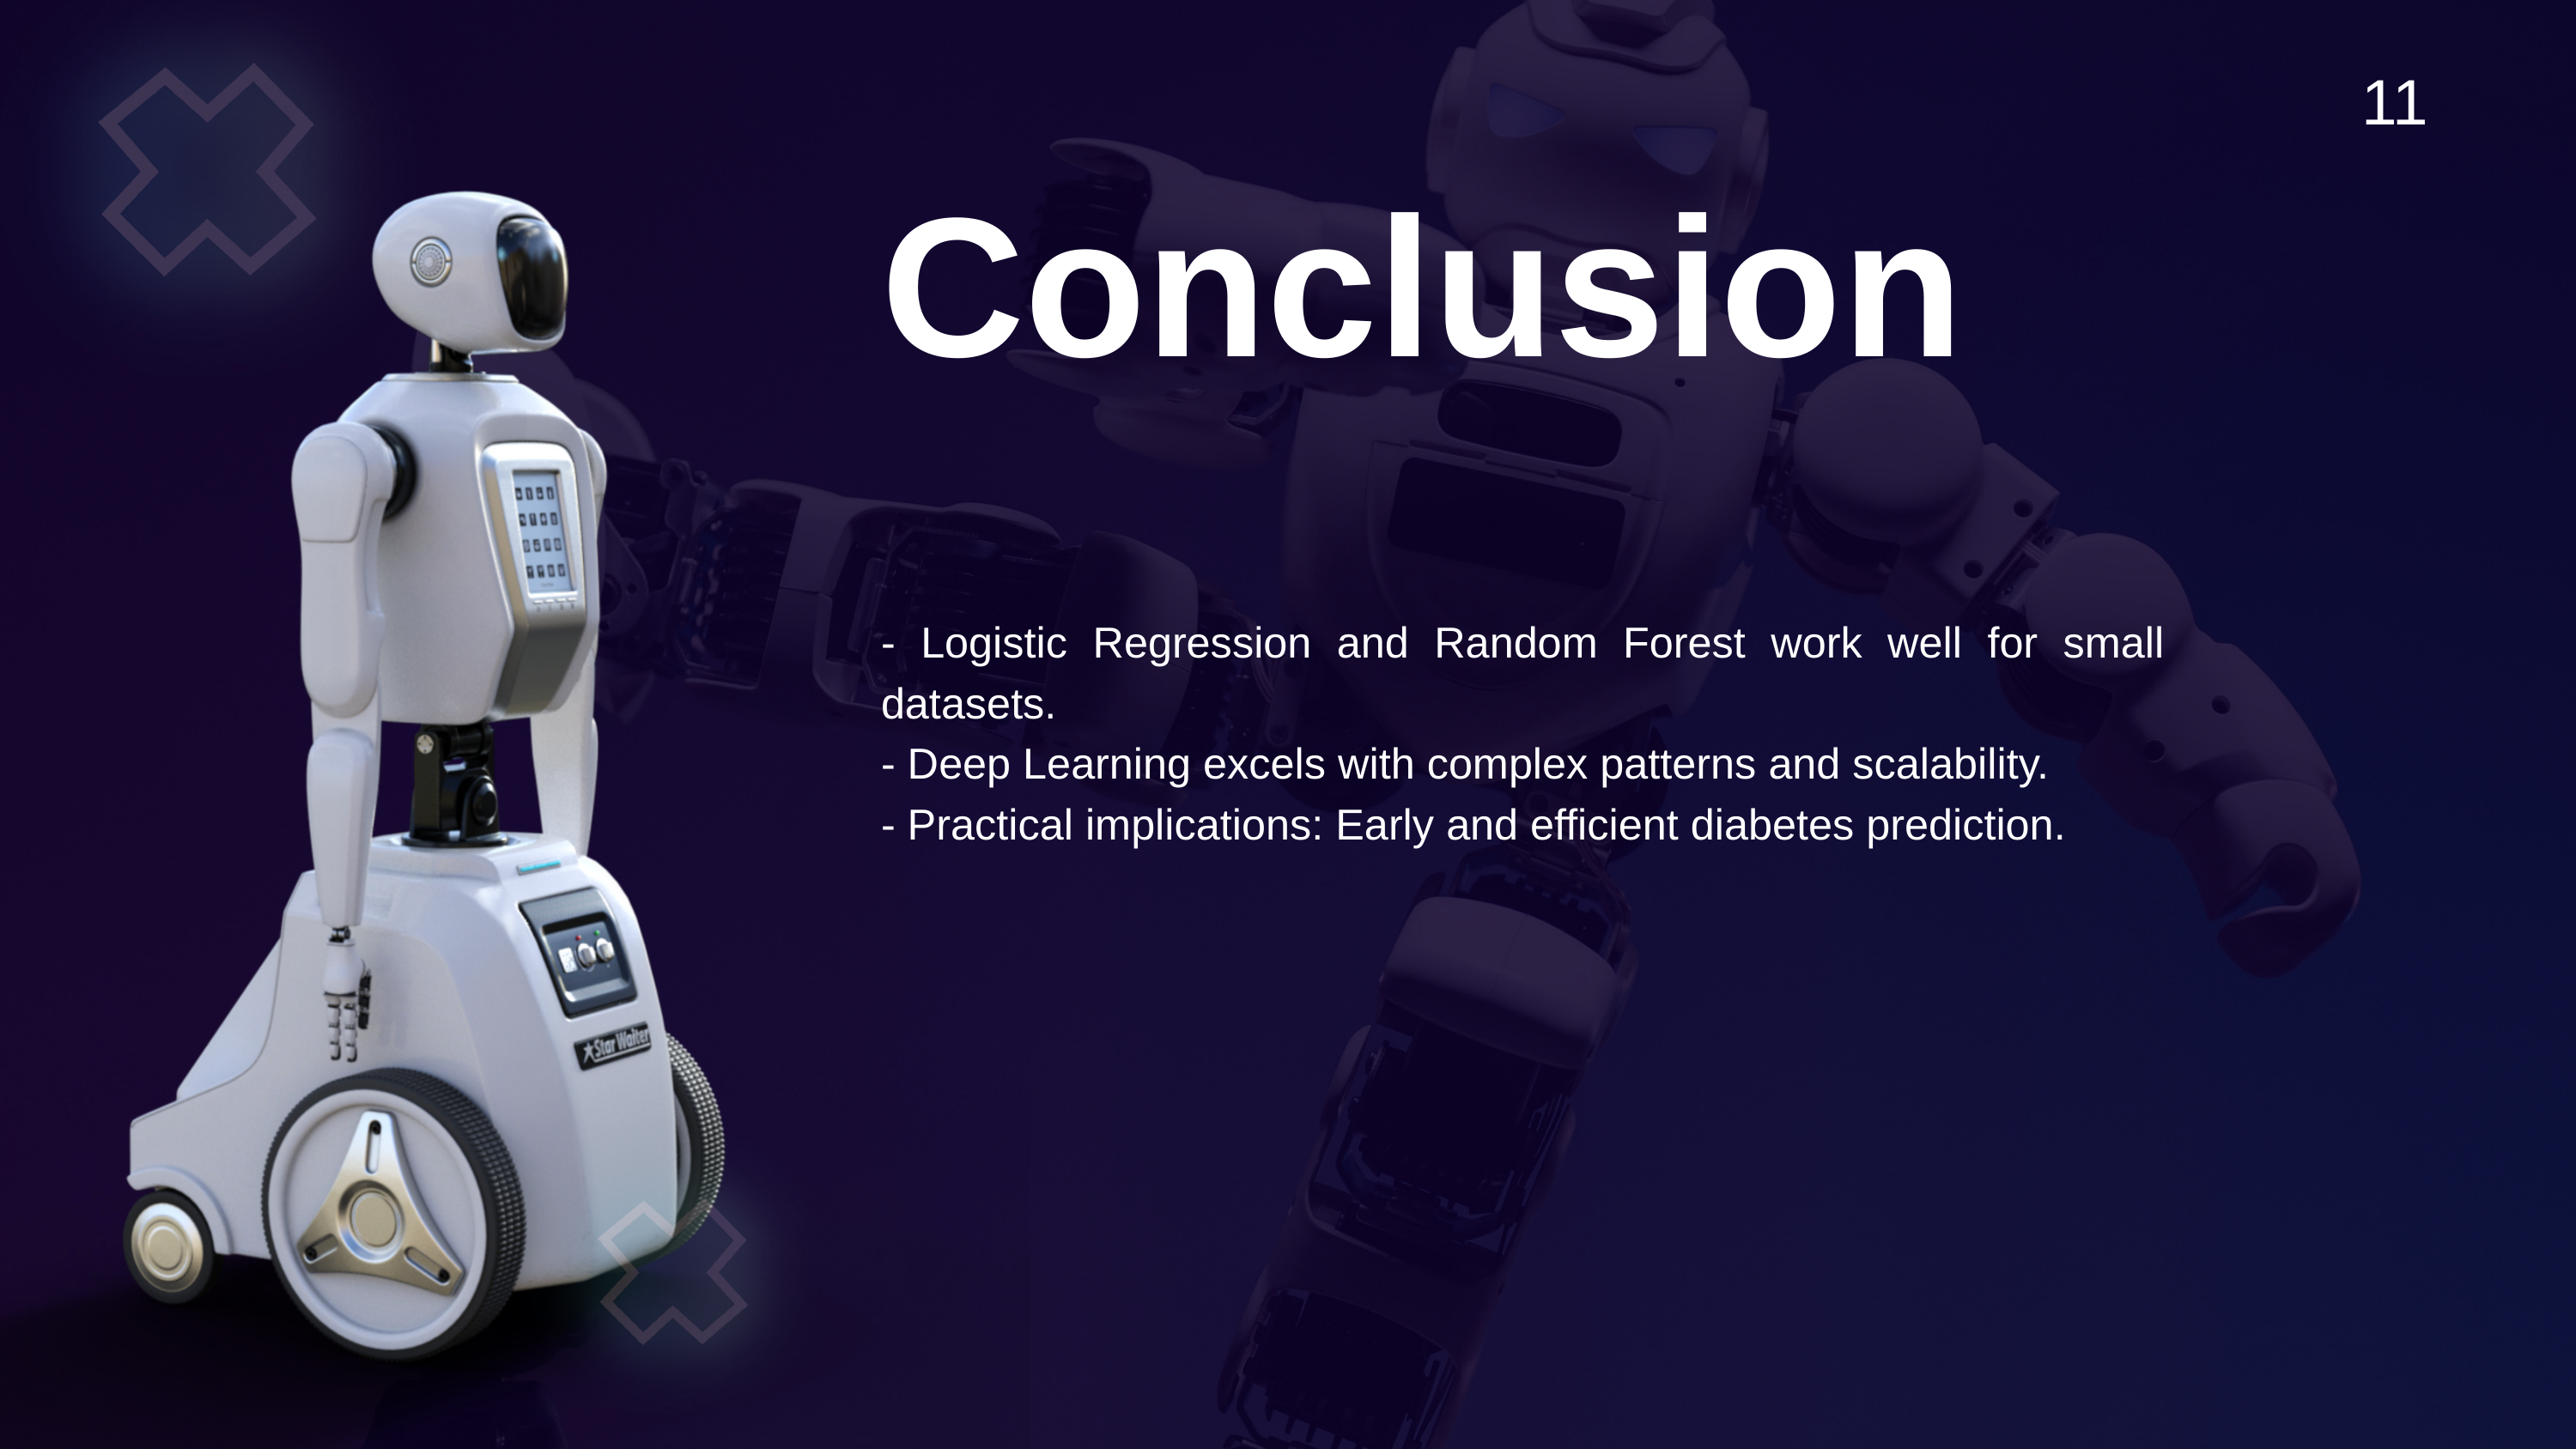

11

Conclusion

- Logistic Regression and Random Forest work well for small datasets.
- Deep Learning excels with complex patterns and scalability.
- Practical implications: Early and efficient diabetes prediction.